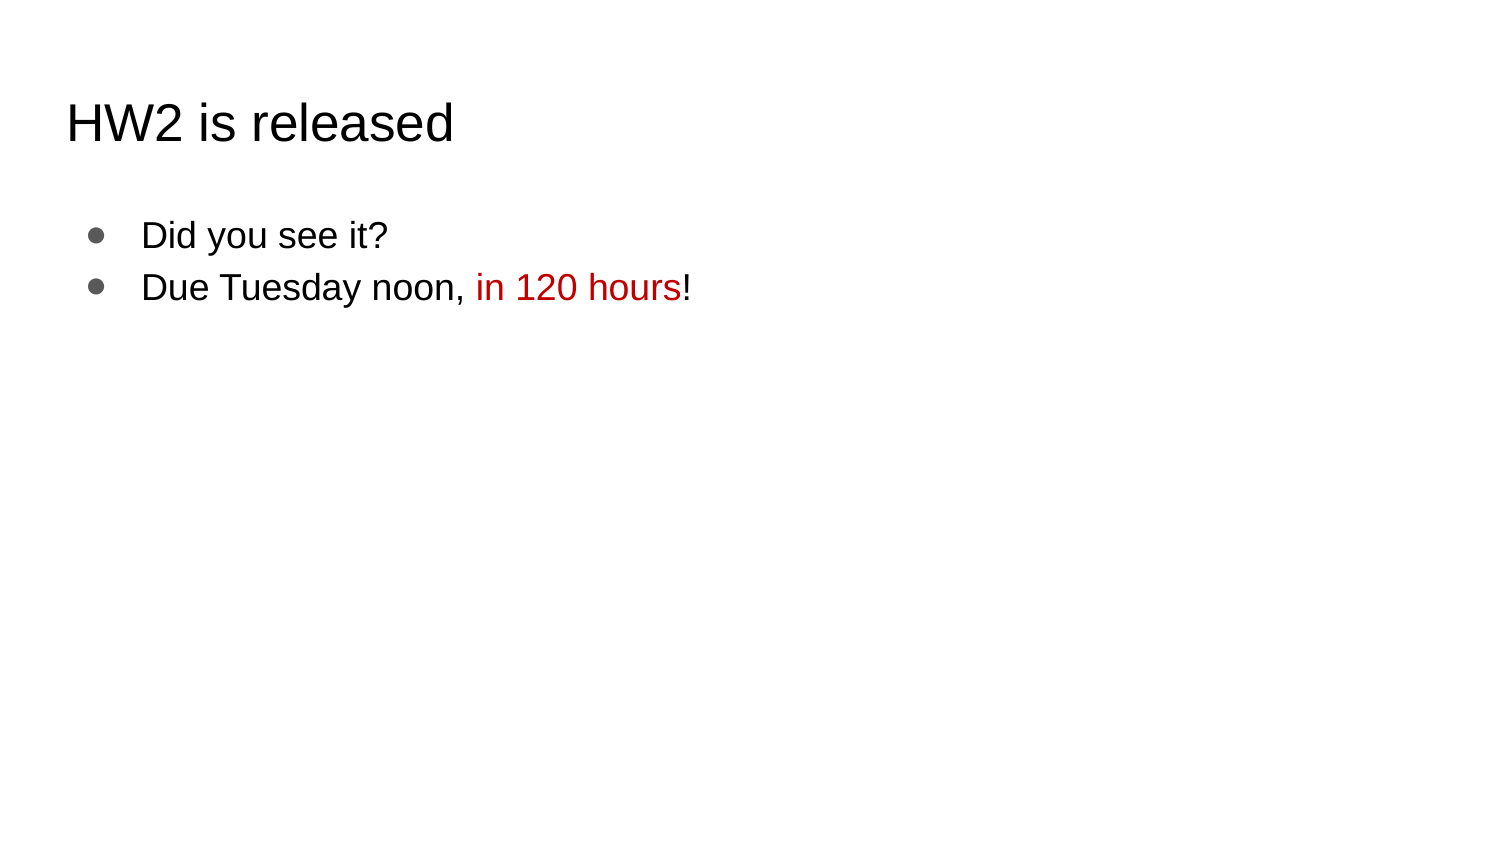

# HW2 is released
Did you see it?
Due Tuesday noon, in 120 hours!